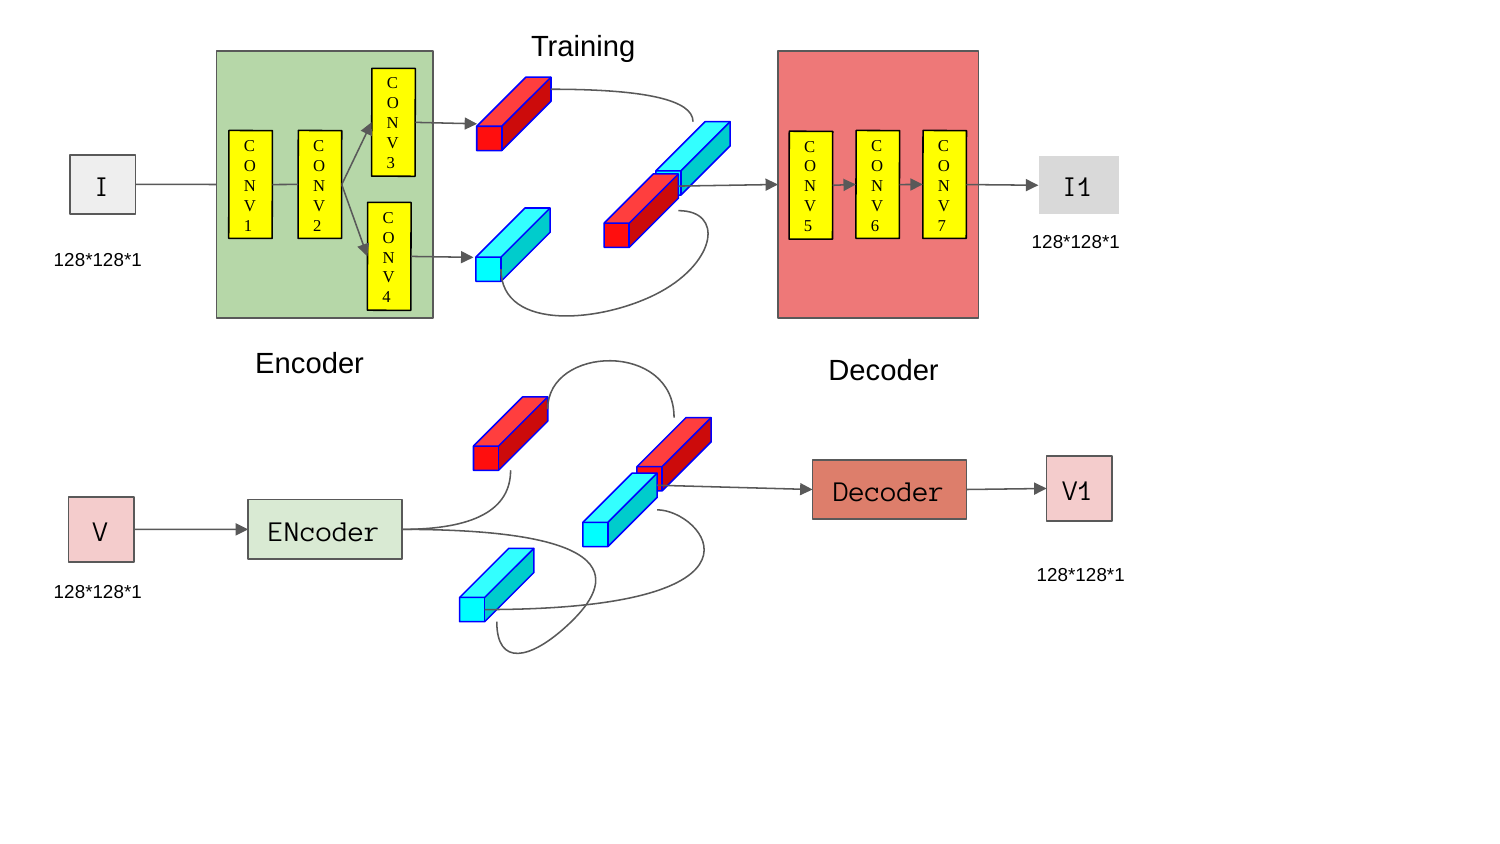

Training

CONV
3

CONV
2
CONV
6
CONV
7
CONV
1
CONV
5
I
I1

CONV
4

128*128*1
128*128*1
Encoder
Decoder

V1
Decoder

V
ENcoder

128*128*1
128*128*1